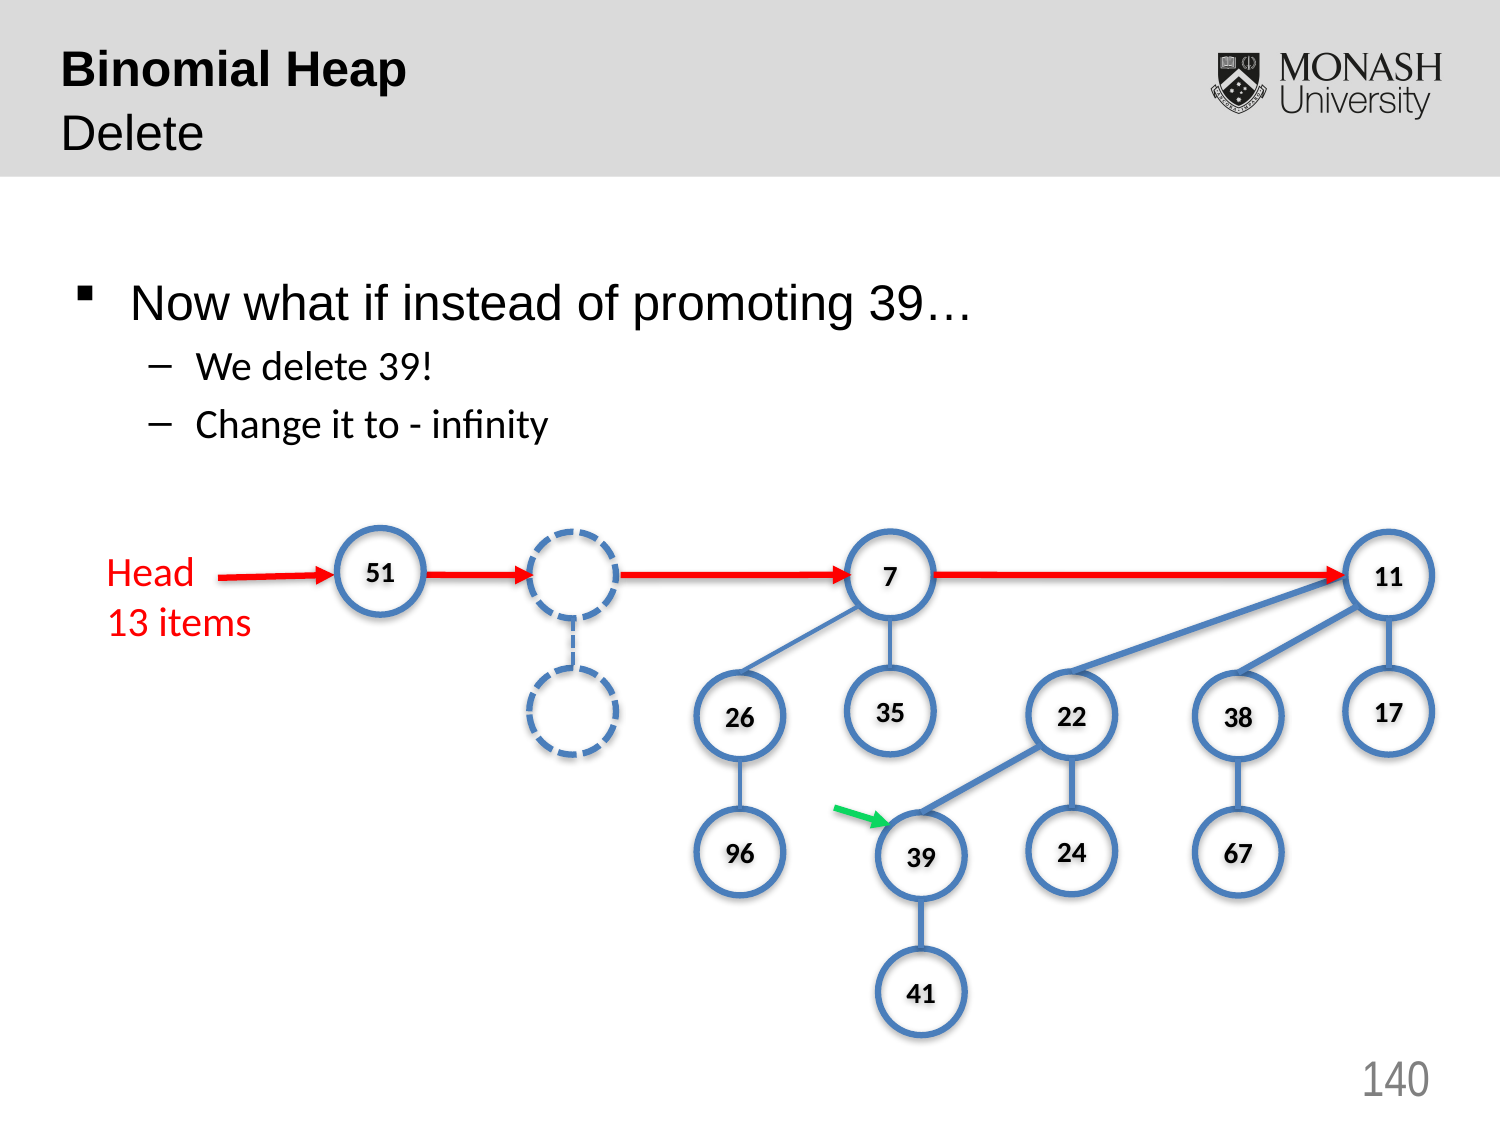

Binomial Heap
Delete
Now what if instead of promoting 39…
We delete 39!
Change it to - infinity
51
7

11
Head
13 items
35

17
22
26
38
24
96
67
39
41